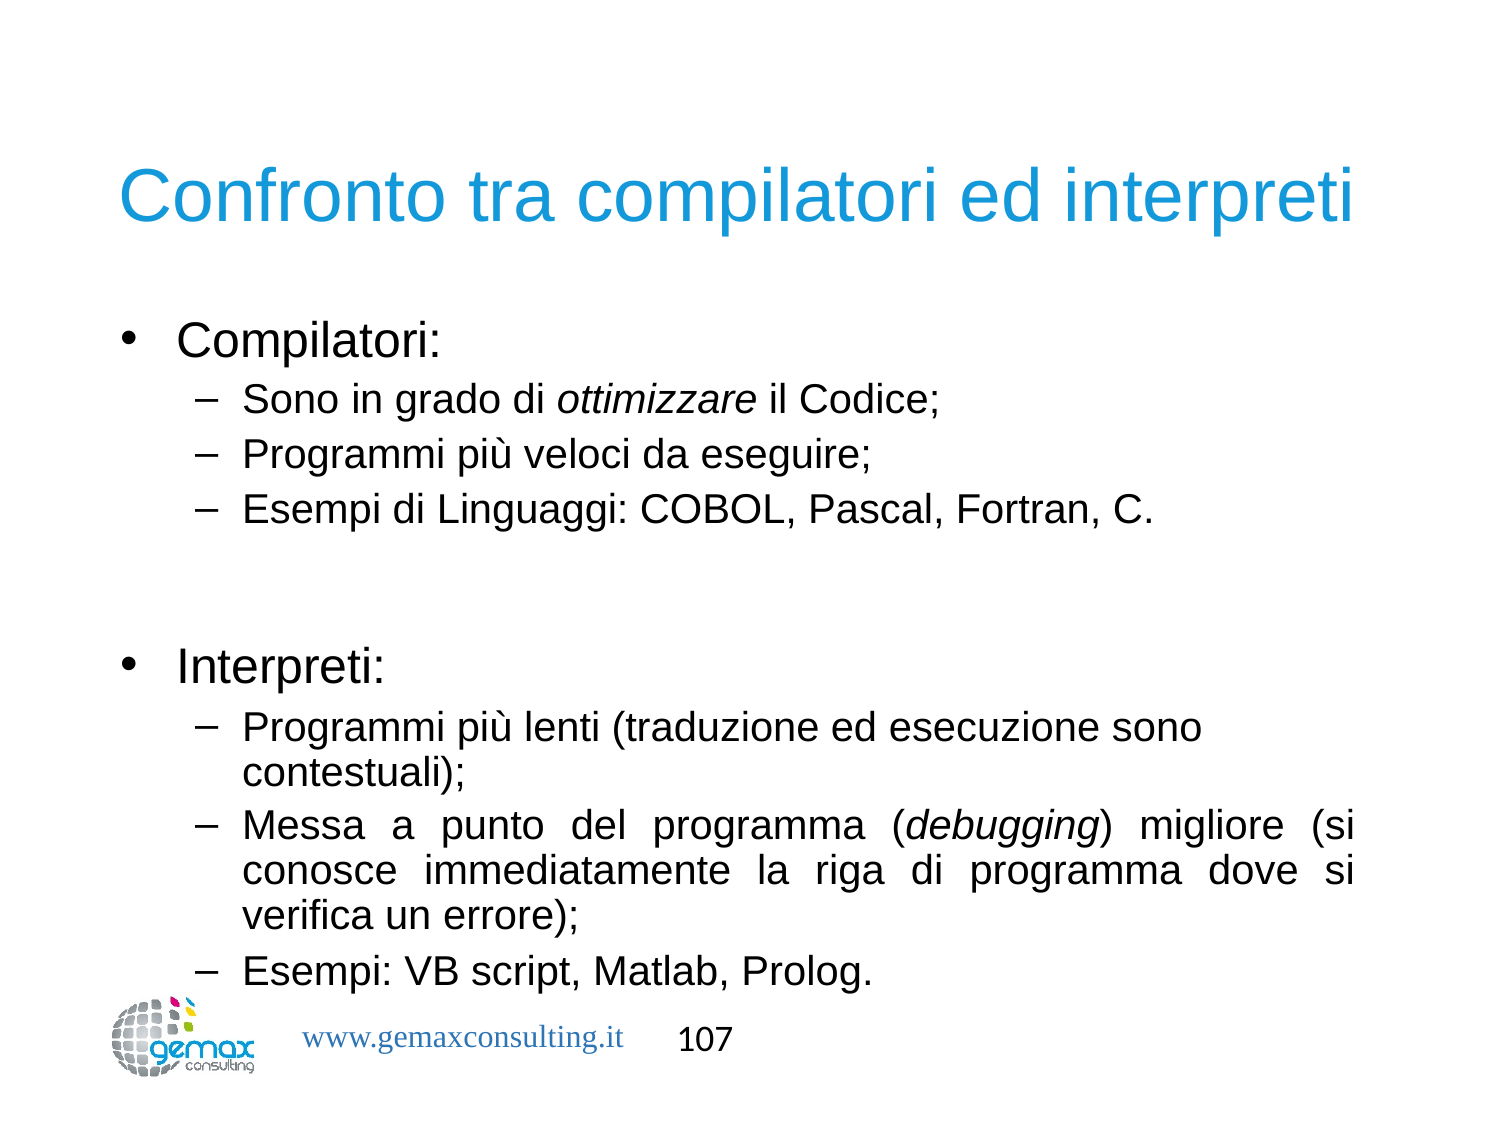

# Confronto tra compilatori ed interpreti
Compilatori:
Sono in grado di ottimizzare il Codice;
Programmi più veloci da eseguire;
Esempi di Linguaggi: COBOL, Pascal, Fortran, C.

Interpreti:
Programmi più lenti (traduzione ed esecuzione sono  contestuali);
Messa a punto del programma (debugging) migliore (si  conosce immediatamente la riga di programma dove si  verifica un errore);
Esempi: VB script, Matlab, Prolog.
107